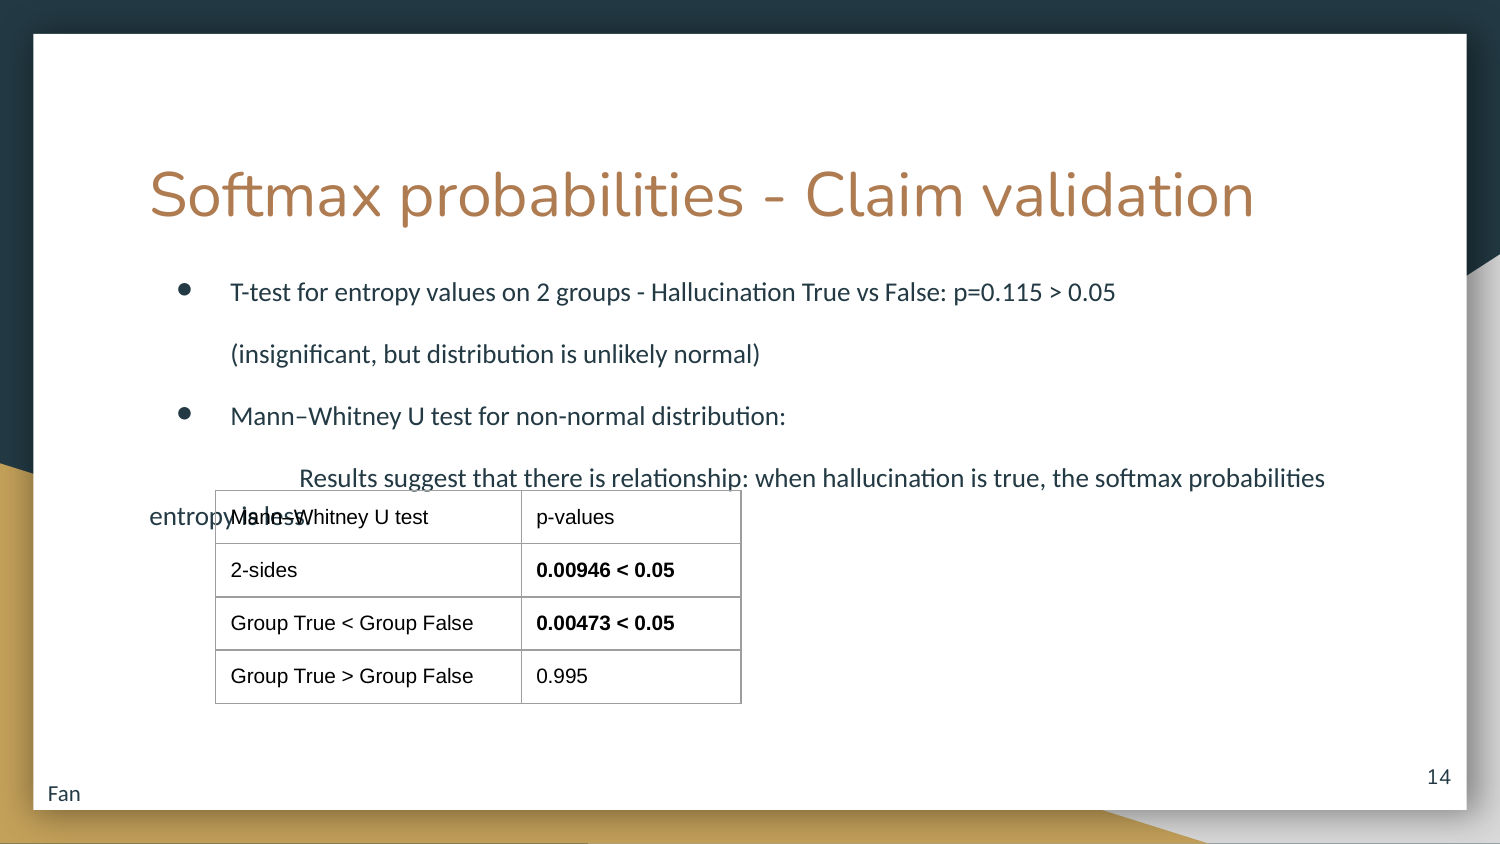

# Softmax probabilities - Claim validation
T-test for entropy values on 2 groups - Hallucination True vs False: p=0.115 > 0.05
(insignificant, but distribution is unlikely normal)
Mann–Whitney U test for non-normal distribution:
	Results suggest that there is relationship: when hallucination is true, the softmax probabilities entropy is less.

| Mann–Whitney U test | p-values |
| --- | --- |
| 2-sides | 0.00946 < 0.05 |
| Group True < Group False | 0.00473 < 0.05 |
| Group True > Group False | 0.995 |
14
Fan